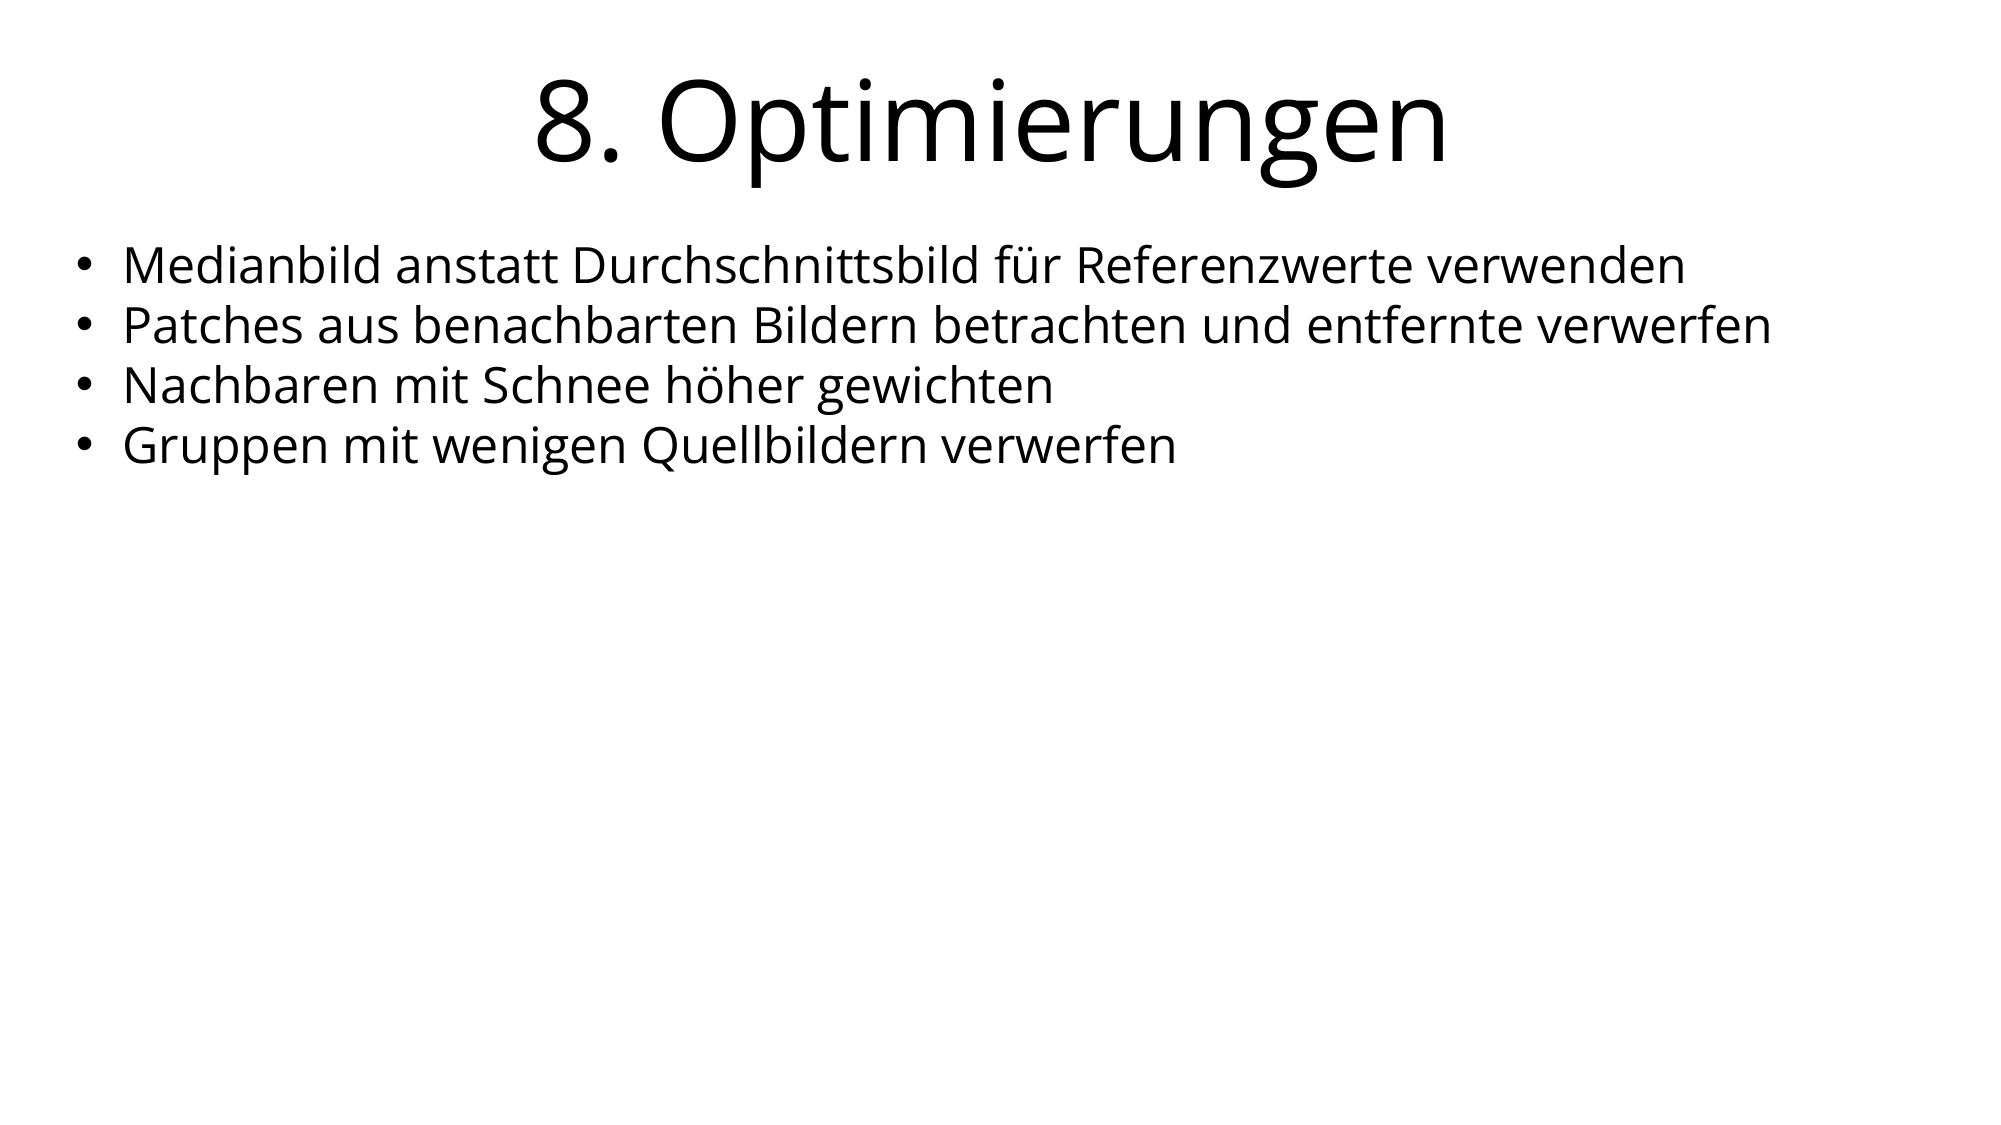

8. Optimierungen
Medianbild anstatt Durchschnittsbild für Referenzwerte verwenden
Patches aus benachbarten Bildern betrachten und entfernte verwerfen
Nachbaren mit Schnee höher gewichten
Gruppen mit wenigen Quellbildern verwerfen